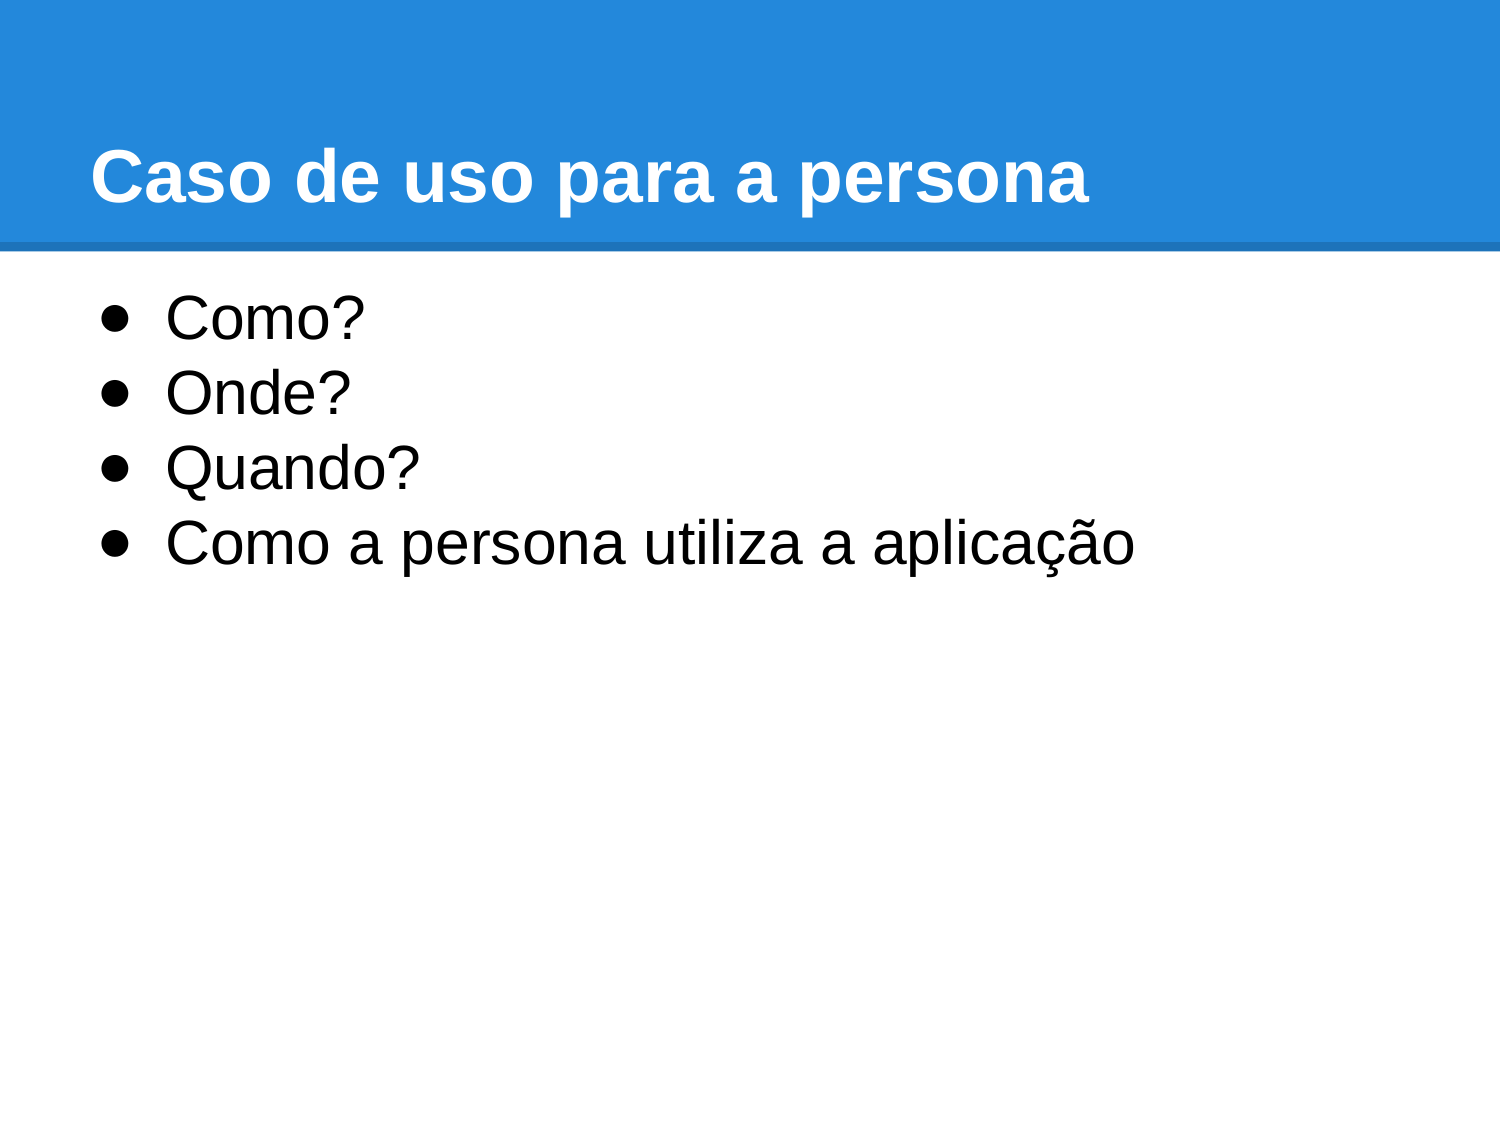

# Caso de uso para a persona
Como?
Onde?
Quando?
Como a persona utiliza a aplicação